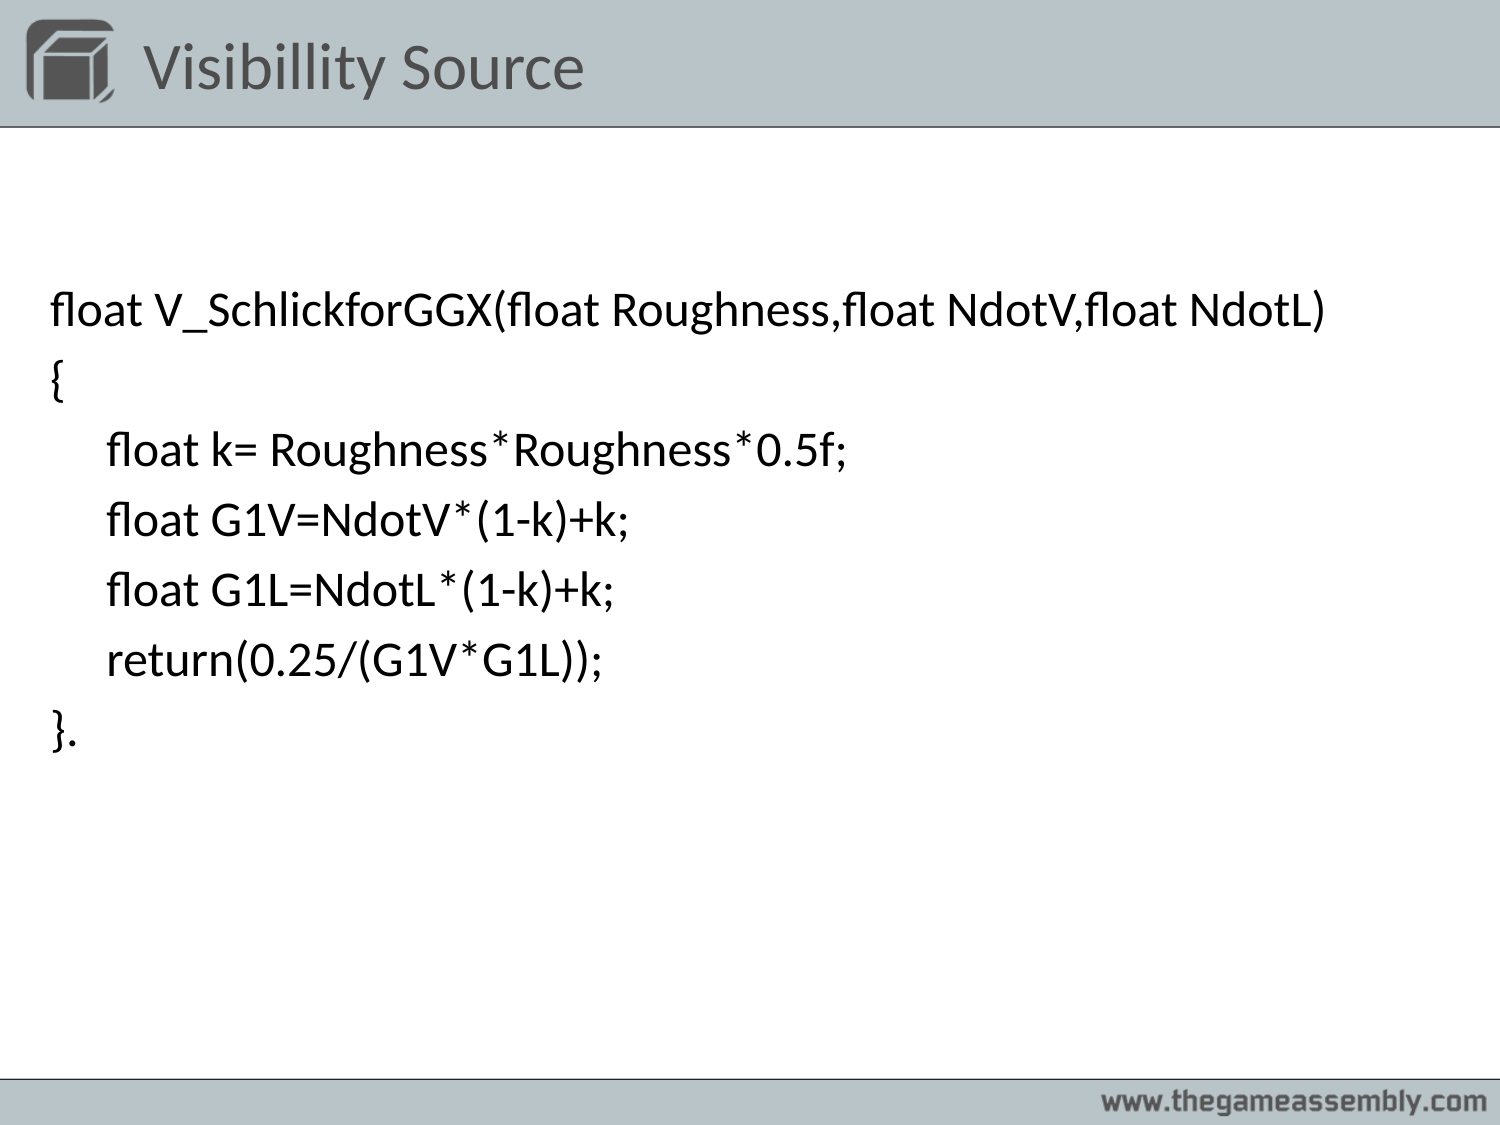

# Visibillity Source

float V_SchlickforGGX(float Roughness,float NdotV,float NdotL)
{
	float k= Roughness*Roughness*0.5f;
	float G1V=NdotV*(1-k)+k;
	float G1L=NdotL*(1-k)+k;
	return(0.25/(G1V*G1L));
}.